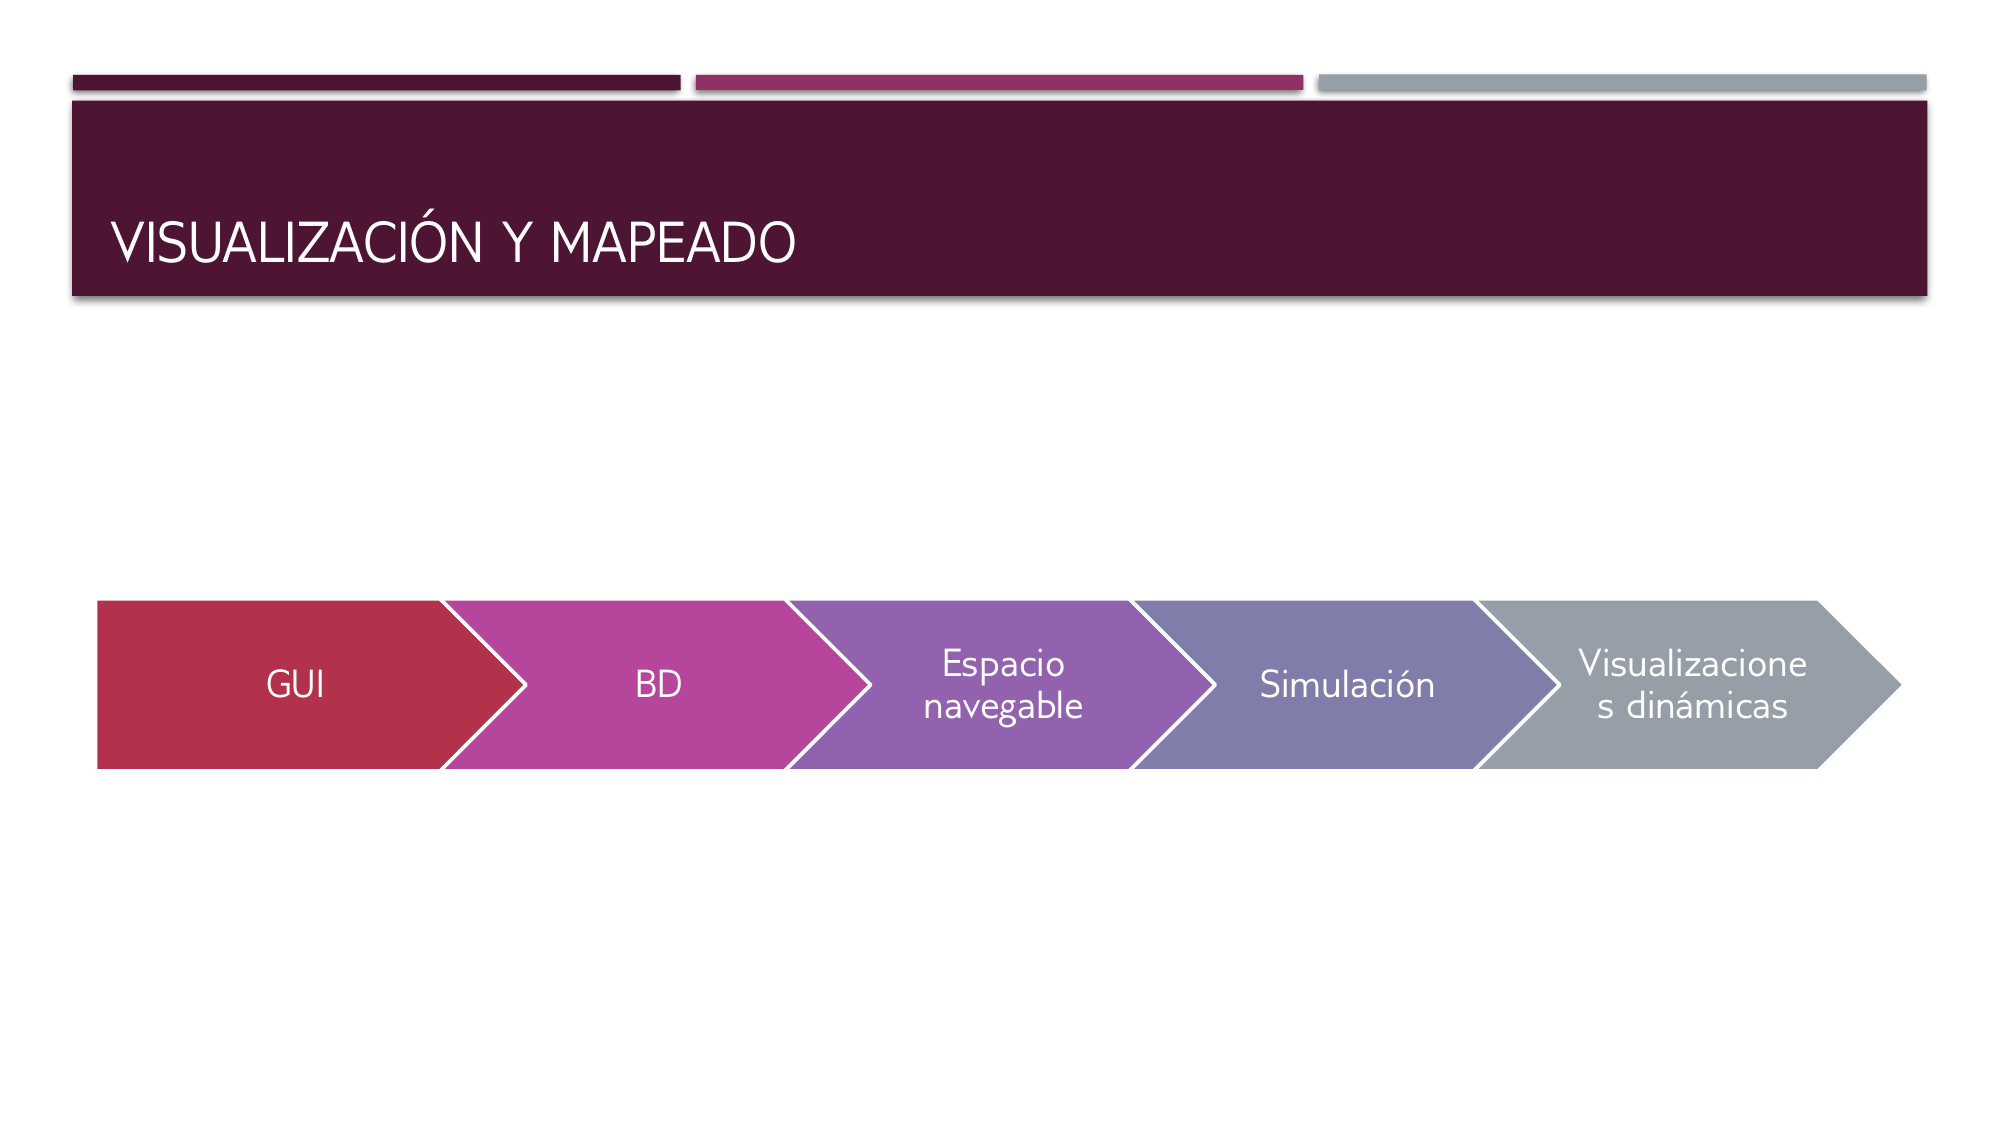

# Visualización y Mapeado
GUI
BD
Espacio navegable
Simulación
Visualizaciones dinámicas